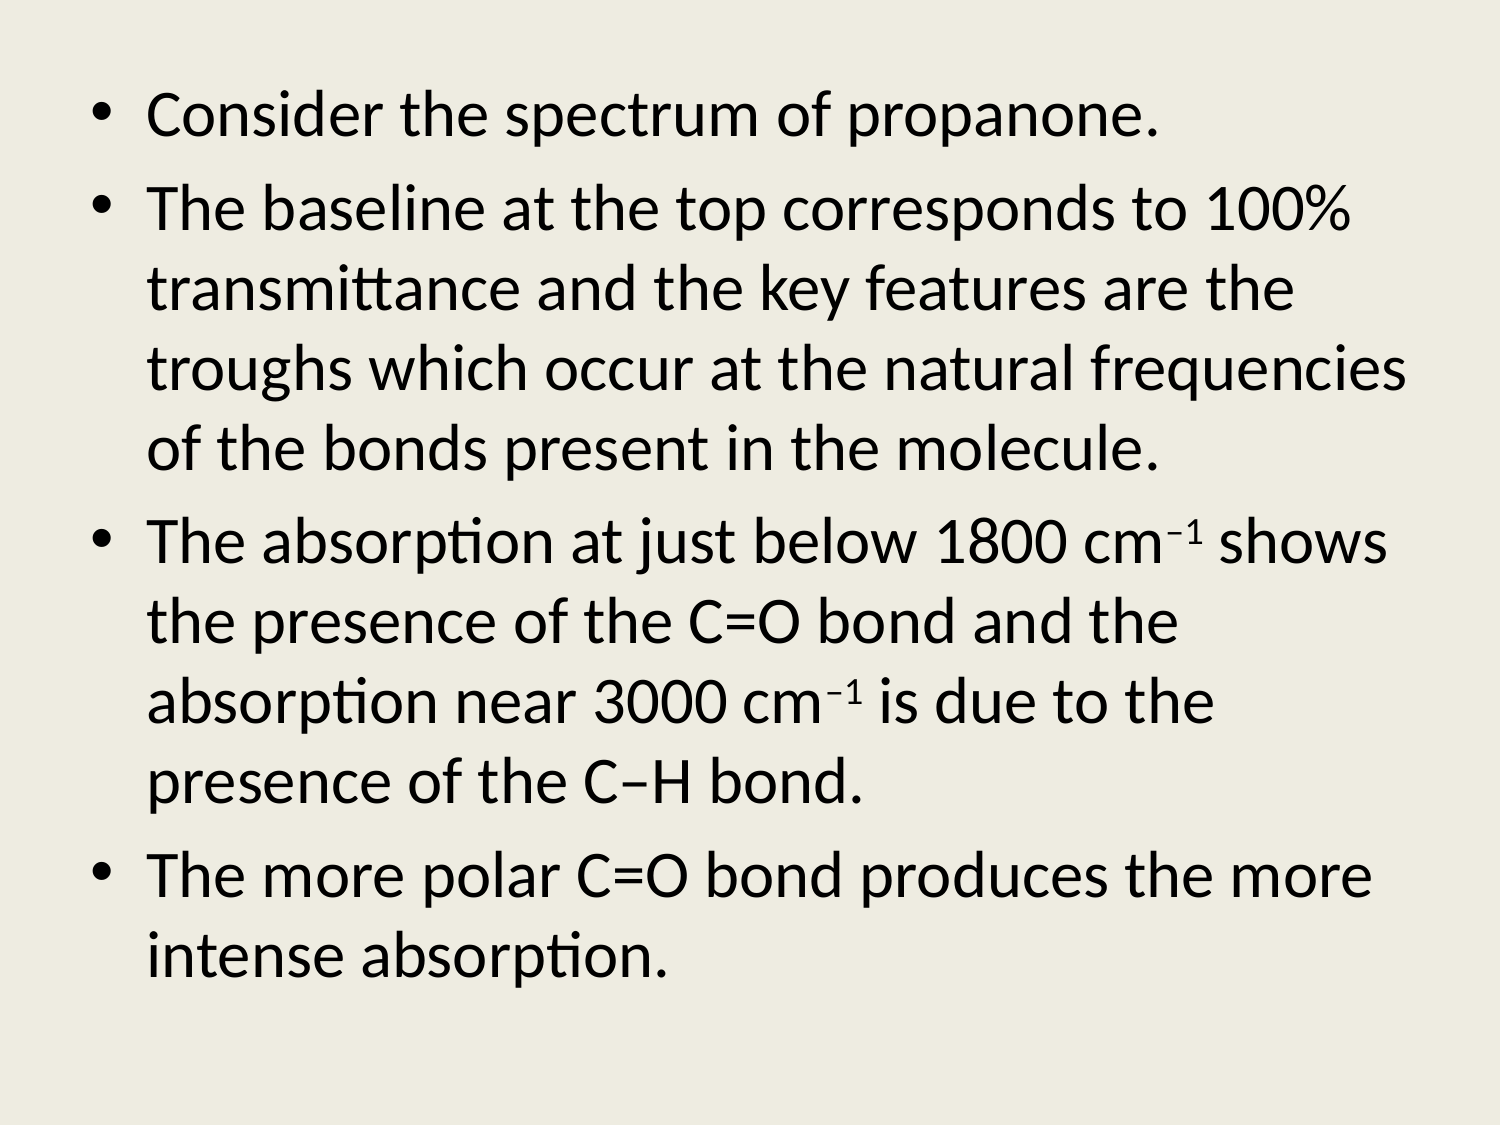

Consider the spectrum of propanone.
The baseline at the top corresponds to 100% transmittance and the key features are the troughs which occur at the natural frequencies of the bonds present in the molecule.
The absorption at just below 1800 cm–1 shows the presence of the C=O bond and the absorption near 3000 cm–1 is due to the presence of the C–H bond.
The more polar C=O bond produces the more intense absorption.